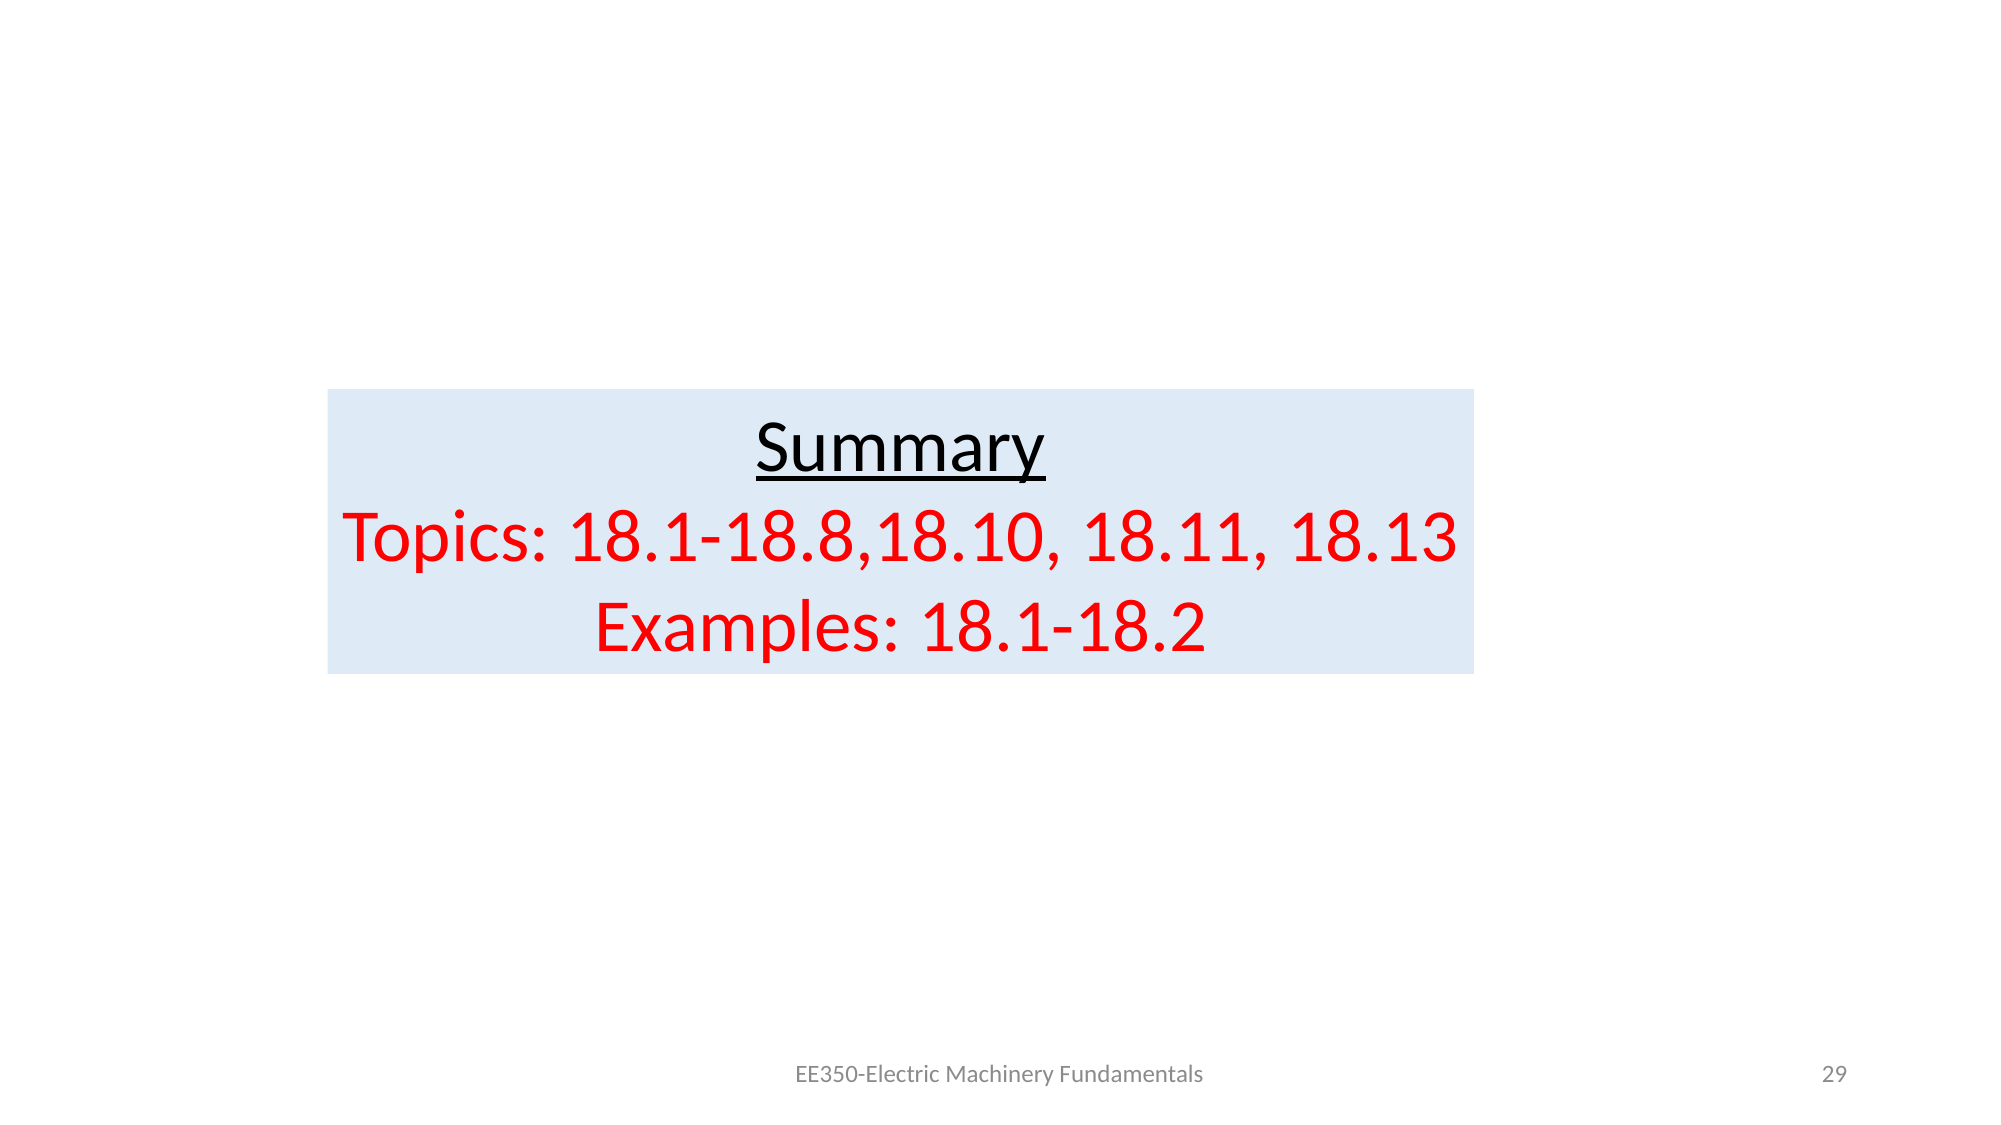

Summary
Topics: 18.1-18.8,18.10, 18.11, 18.13
Examples: 18.1-18.2
EE350-Electric Machinery Fundamentals
29